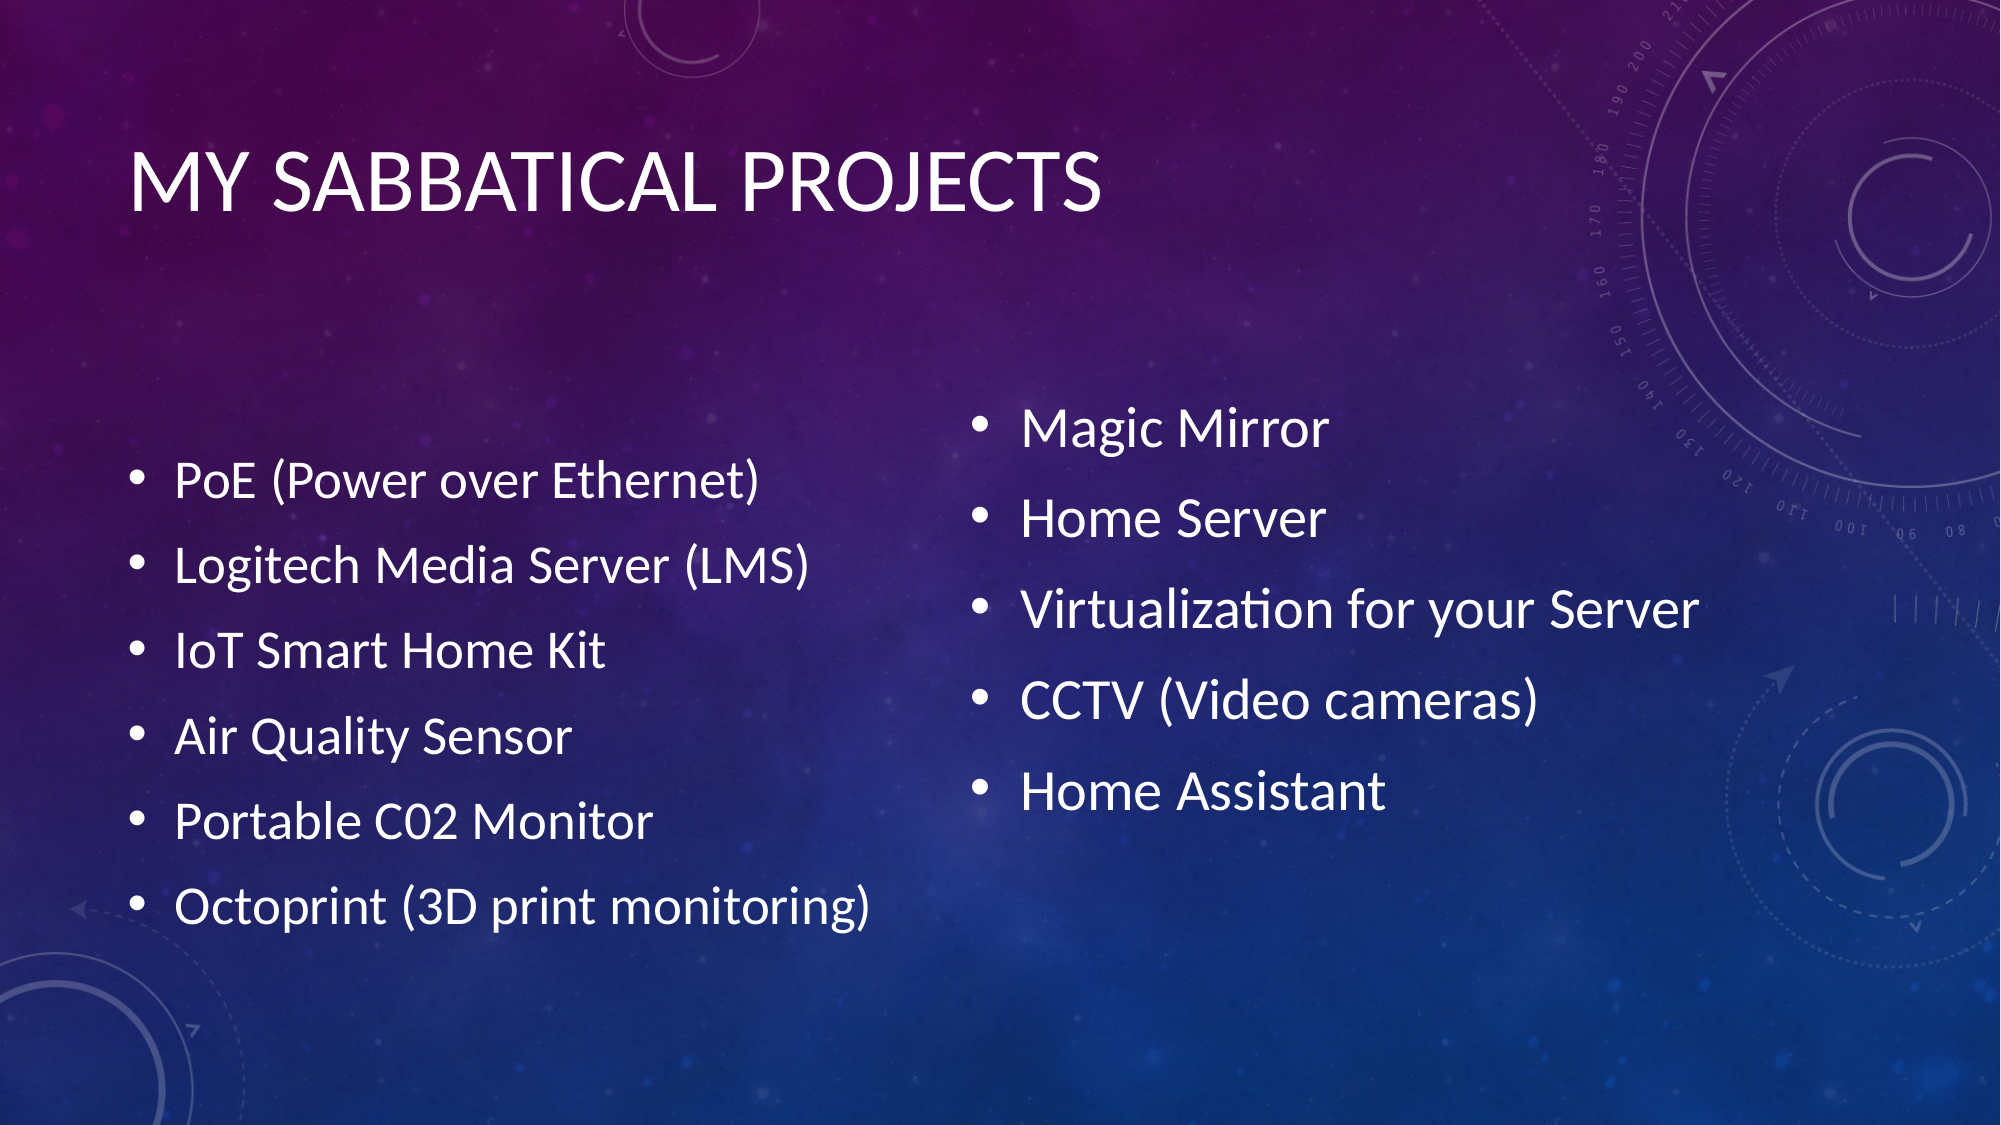

# My Sabbatical Projects

PoE (Power over Ethernet)
Logitech Media Server (LMS)
IoT Smart Home Kit
Air Quality Sensor
Portable C02 Monitor
Octoprint (3D print monitoring)

Magic Mirror
Home Server
Virtualization for your Server
CCTV (Video cameras)
Home Assistant